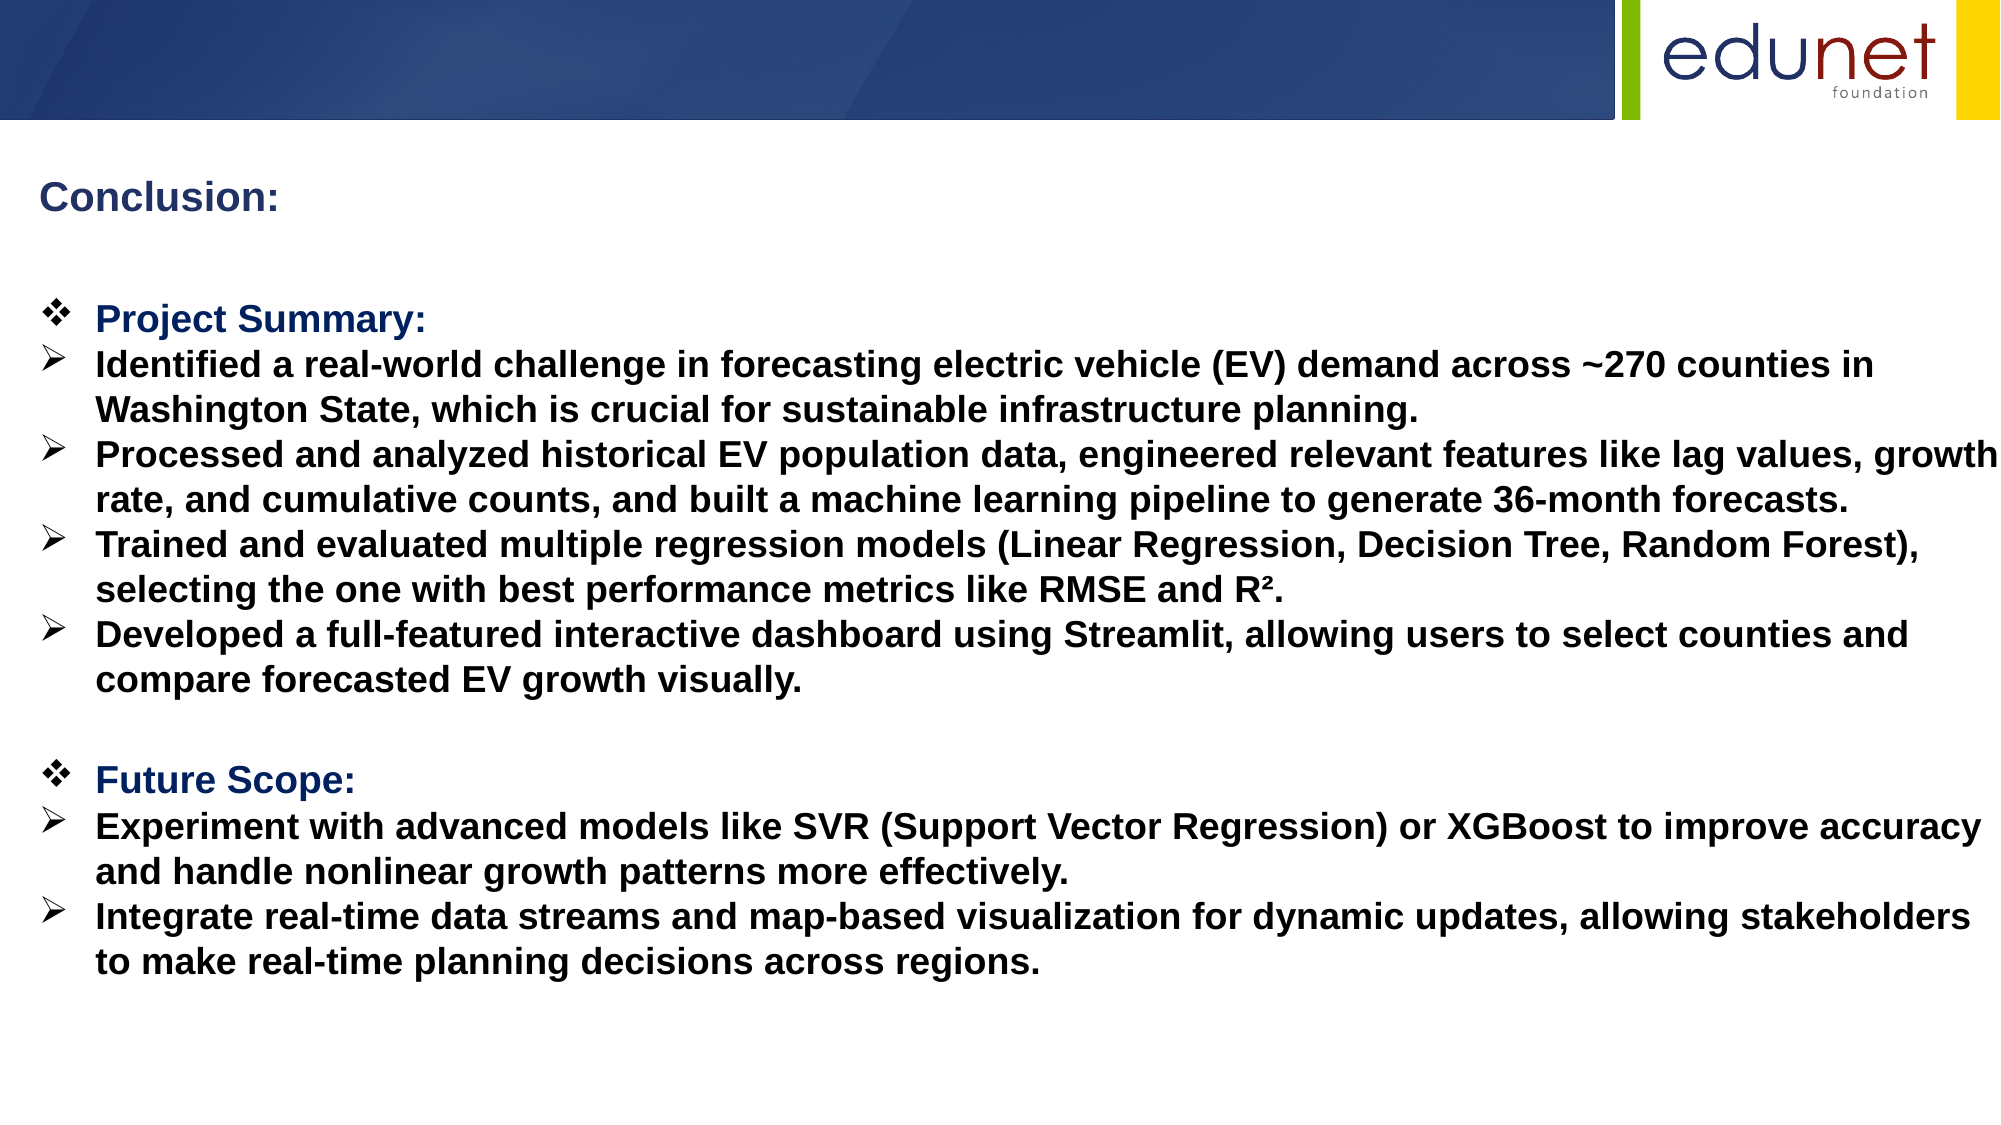

Conclusion:
Project Summary:
Identified a real-world challenge in forecasting electric vehicle (EV) demand across ~270 counties in Washington State, which is crucial for sustainable infrastructure planning.
Processed and analyzed historical EV population data, engineered relevant features like lag values, growth rate, and cumulative counts, and built a machine learning pipeline to generate 36-month forecasts.
Trained and evaluated multiple regression models (Linear Regression, Decision Tree, Random Forest), selecting the one with best performance metrics like RMSE and R².
Developed a full-featured interactive dashboard using Streamlit, allowing users to select counties and compare forecasted EV growth visually.
Future Scope:
Experiment with advanced models like SVR (Support Vector Regression) or XGBoost to improve accuracy and handle nonlinear growth patterns more effectively.
Integrate real-time data streams and map-based visualization for dynamic updates, allowing stakeholders to make real-time planning decisions across regions.